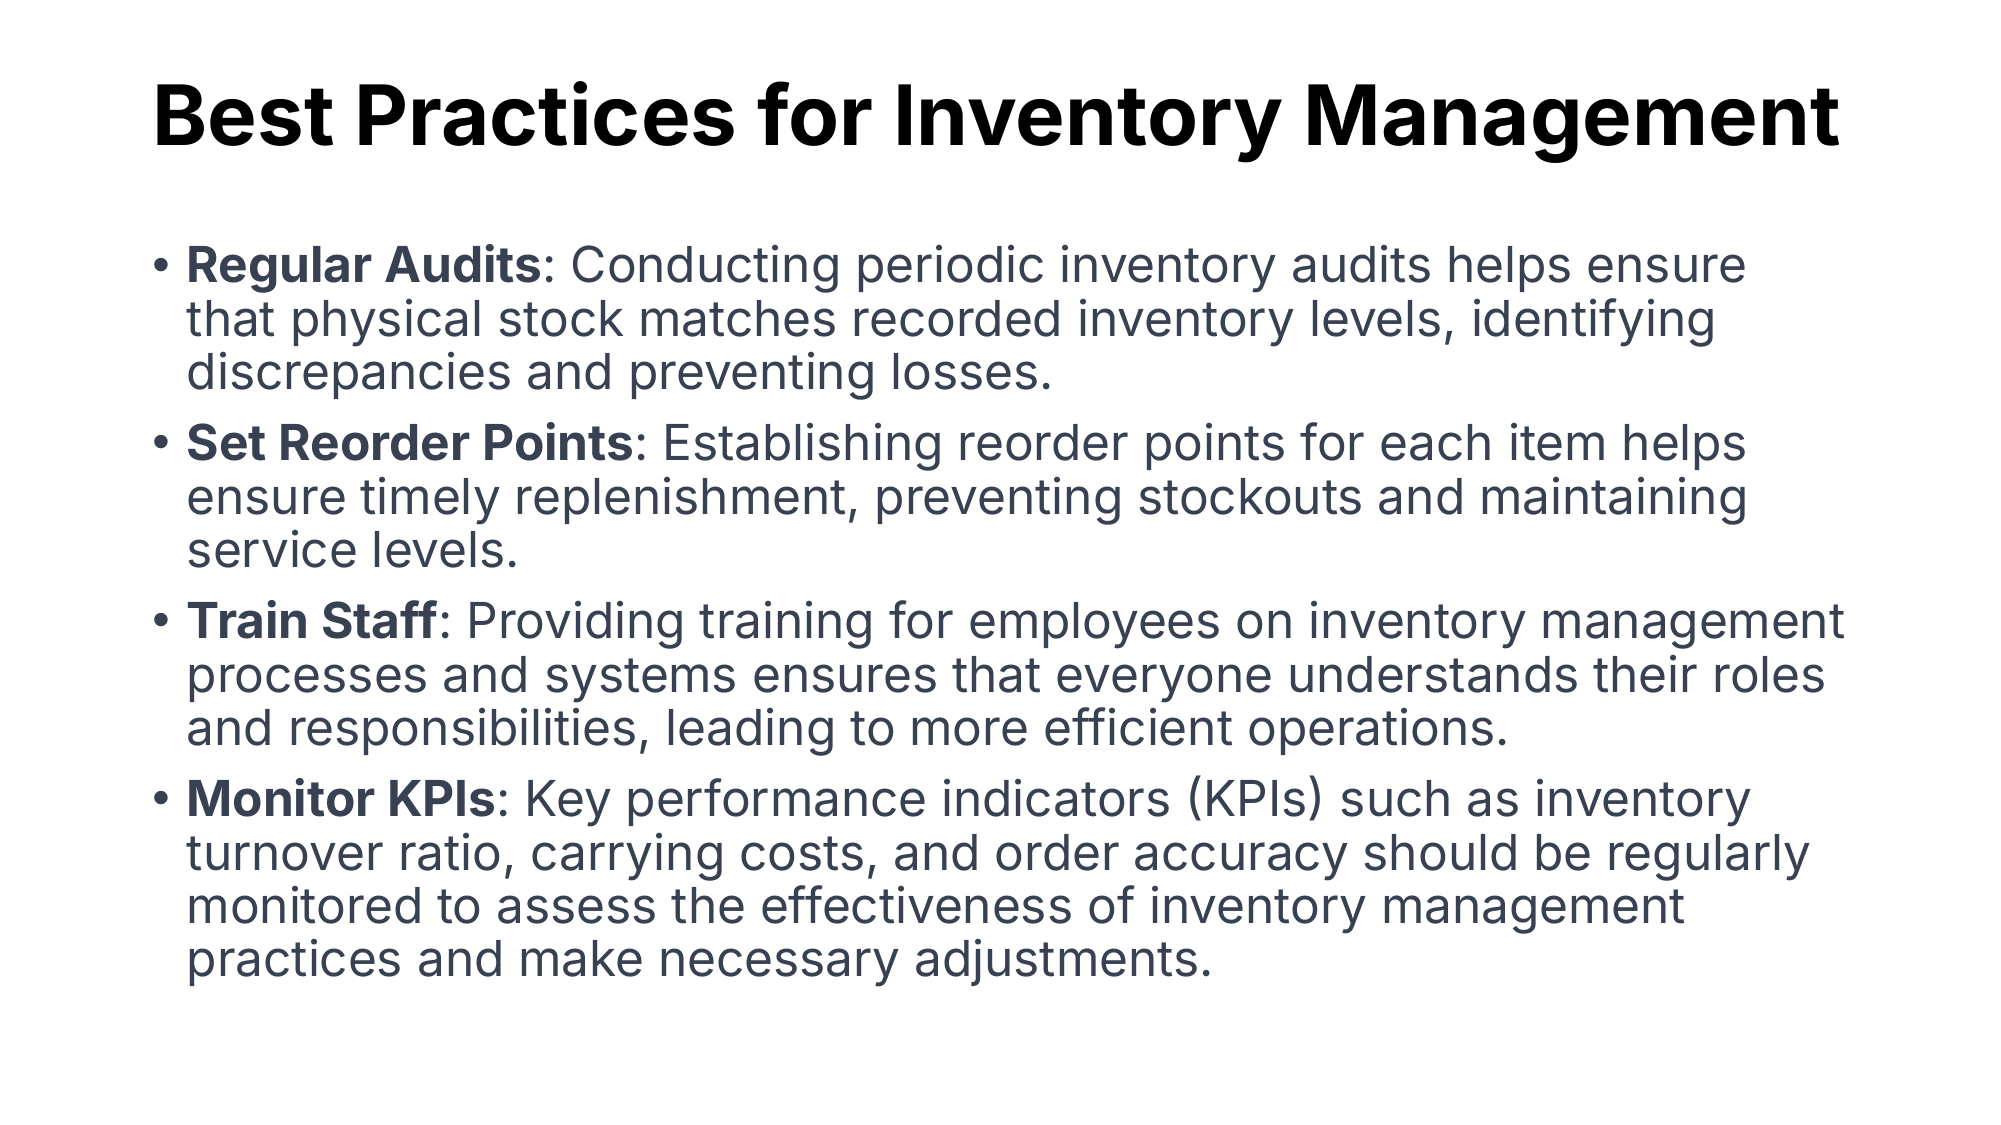

# Best Practices for Inventory Management
Regular Audits: Conducting periodic inventory audits helps ensure that physical stock matches recorded inventory levels, identifying discrepancies and preventing losses.
Set Reorder Points: Establishing reorder points for each item helps ensure timely replenishment, preventing stockouts and maintaining service levels.
Train Staff: Providing training for employees on inventory management processes and systems ensures that everyone understands their roles and responsibilities, leading to more efficient operations.
Monitor KPIs: Key performance indicators (KPIs) such as inventory turnover ratio, carrying costs, and order accuracy should be regularly monitored to assess the effectiveness of inventory management practices and make necessary adjustments.